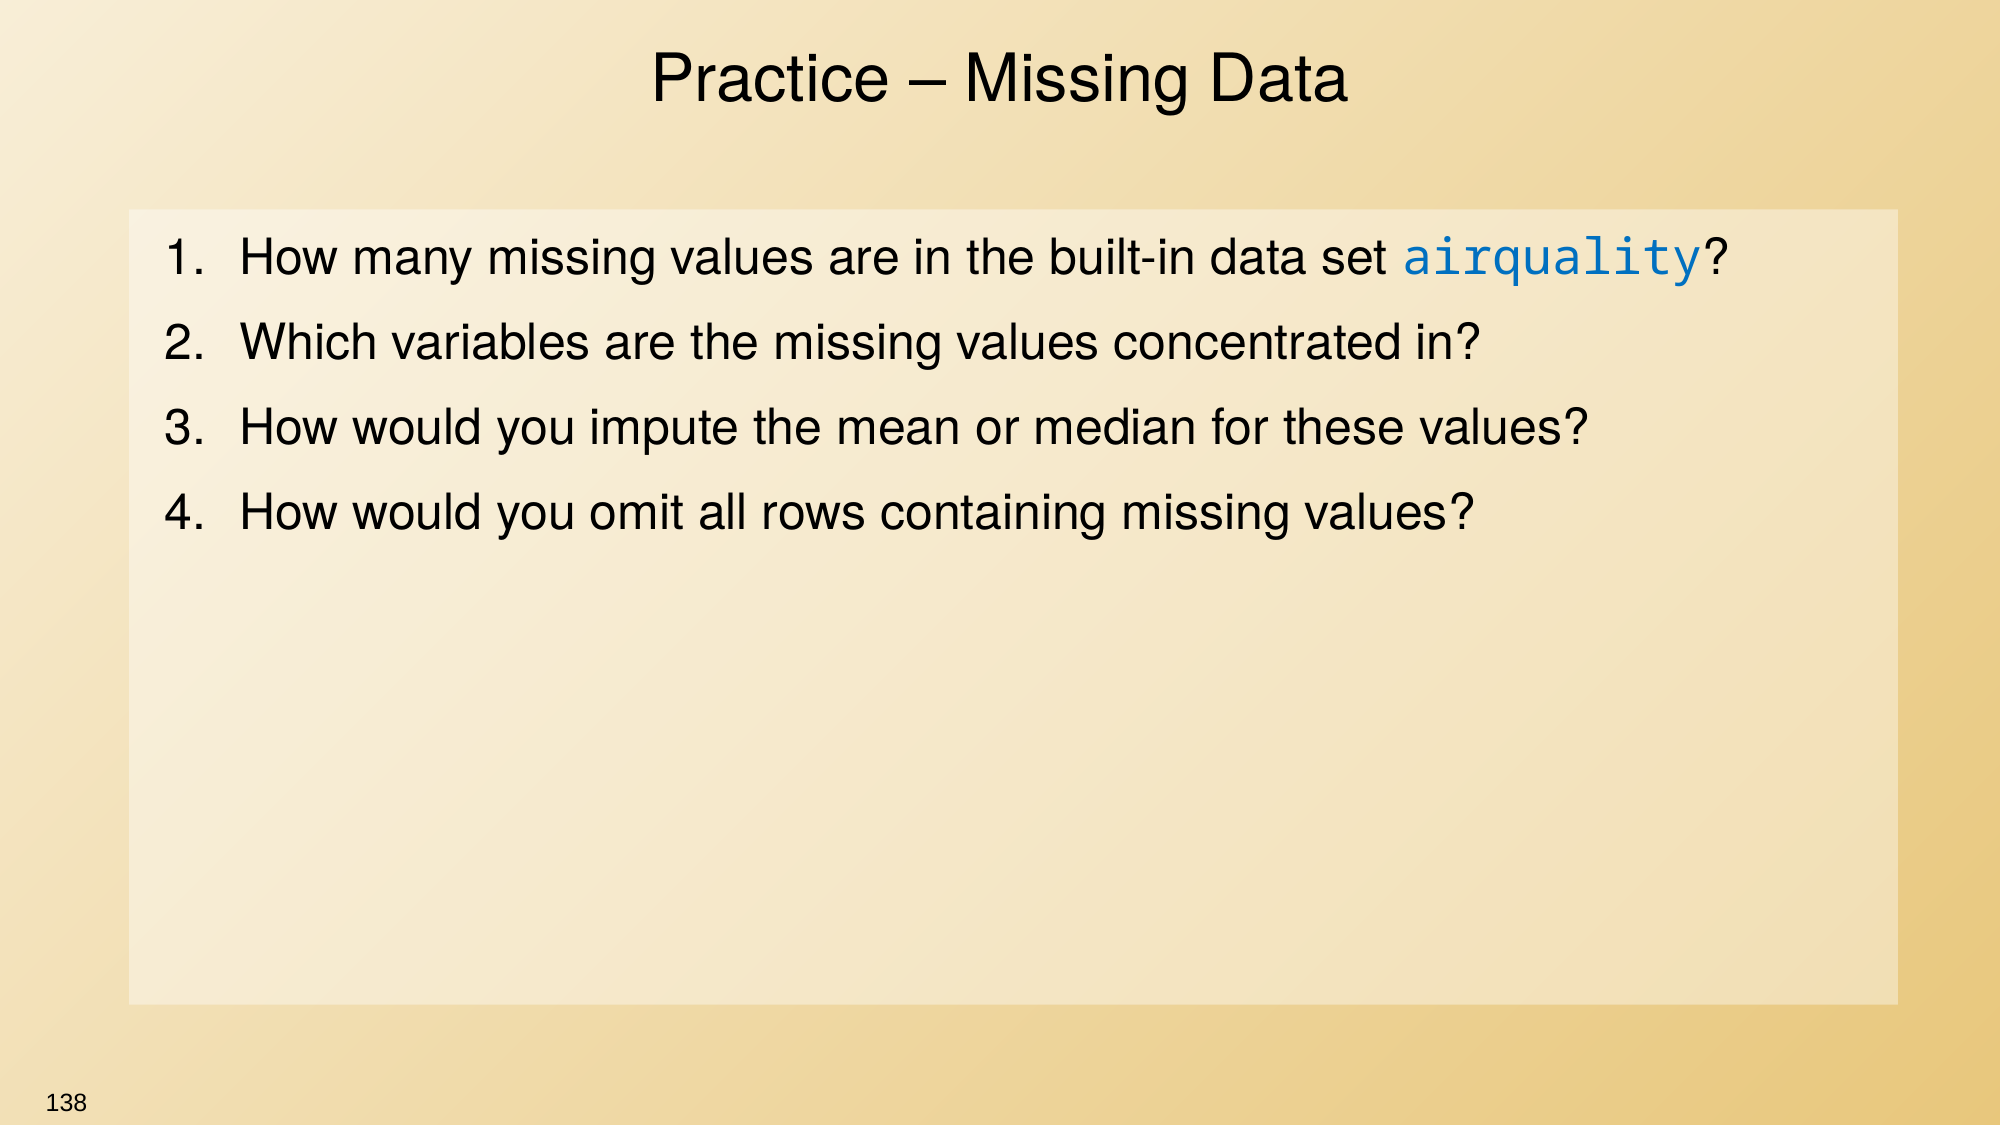

# Practice – Missing Data
How many missing values are in the built-in data set airquality?
Which variables are the missing values concentrated in?
How would you impute the mean or median for these values?
How would you omit all rows containing missing values?